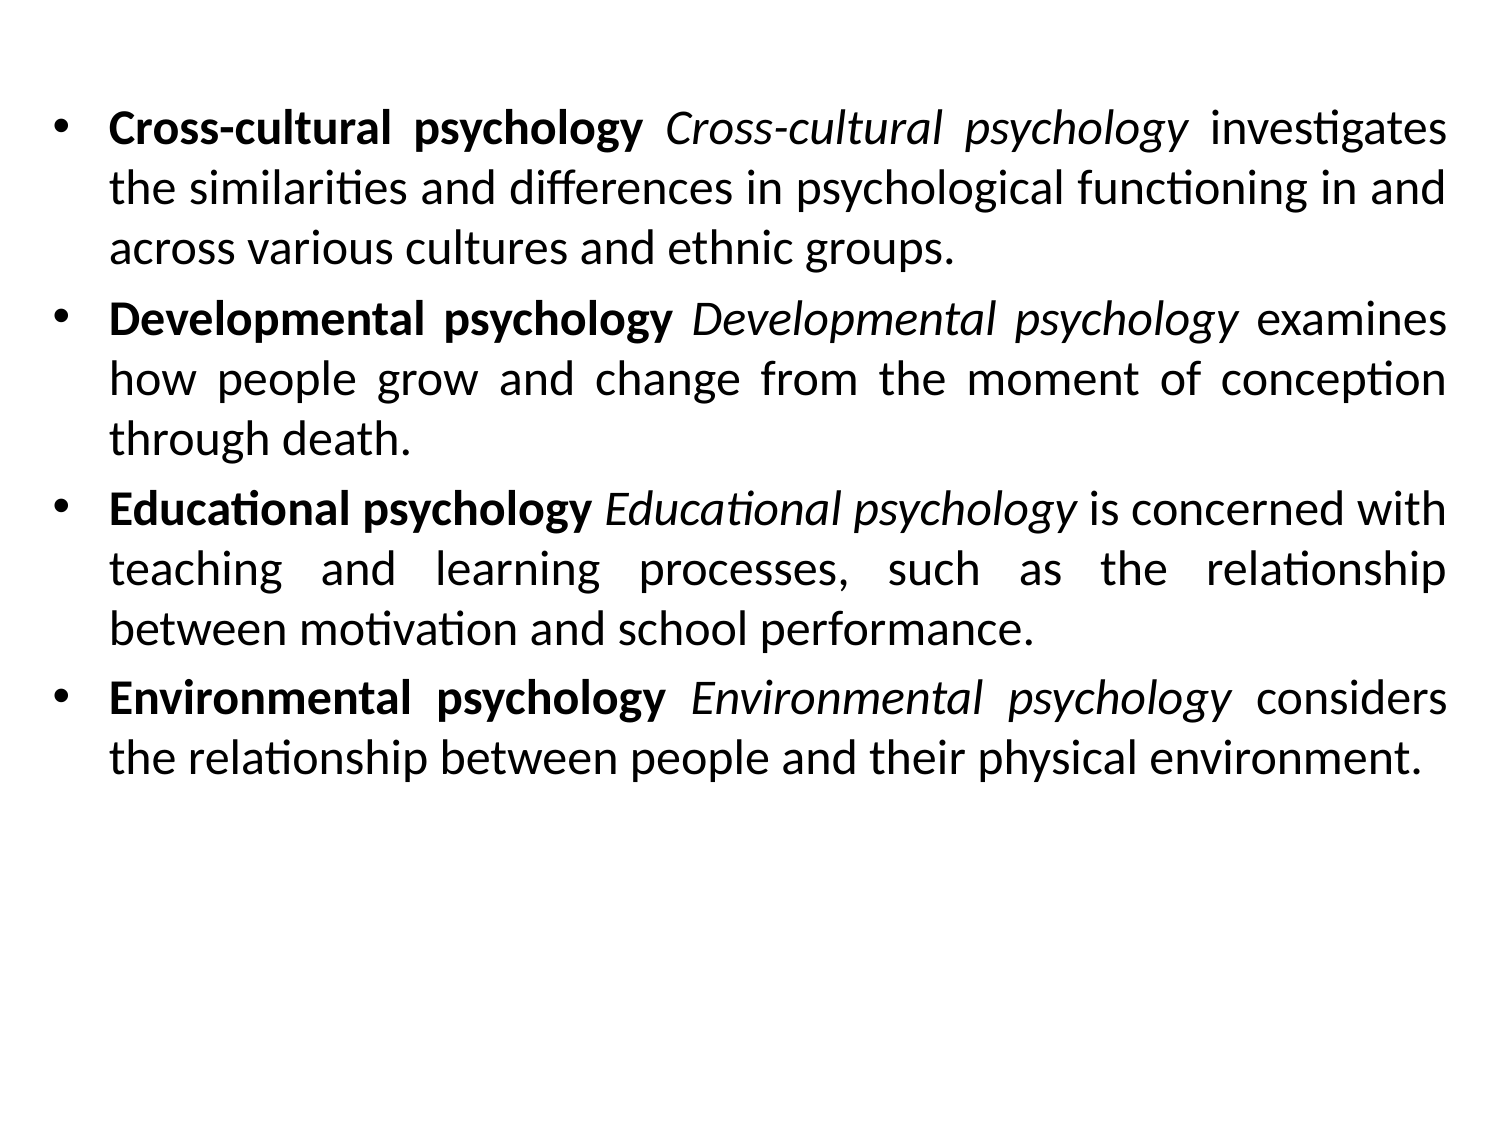

Cross-cultural psychology Cross-cultural psychology investigates the similarities and differences in psychological functioning in and across various cultures and ethnic groups.
Developmental psychology Developmental psychology examines how people grow and change from the moment of conception through death.
Educational psychology Educational psychology is concerned with teaching and learning processes, such as the relationship between motivation and school performance.
Environmental psychology Environmental psychology considers the relationship between people and their physical environment.